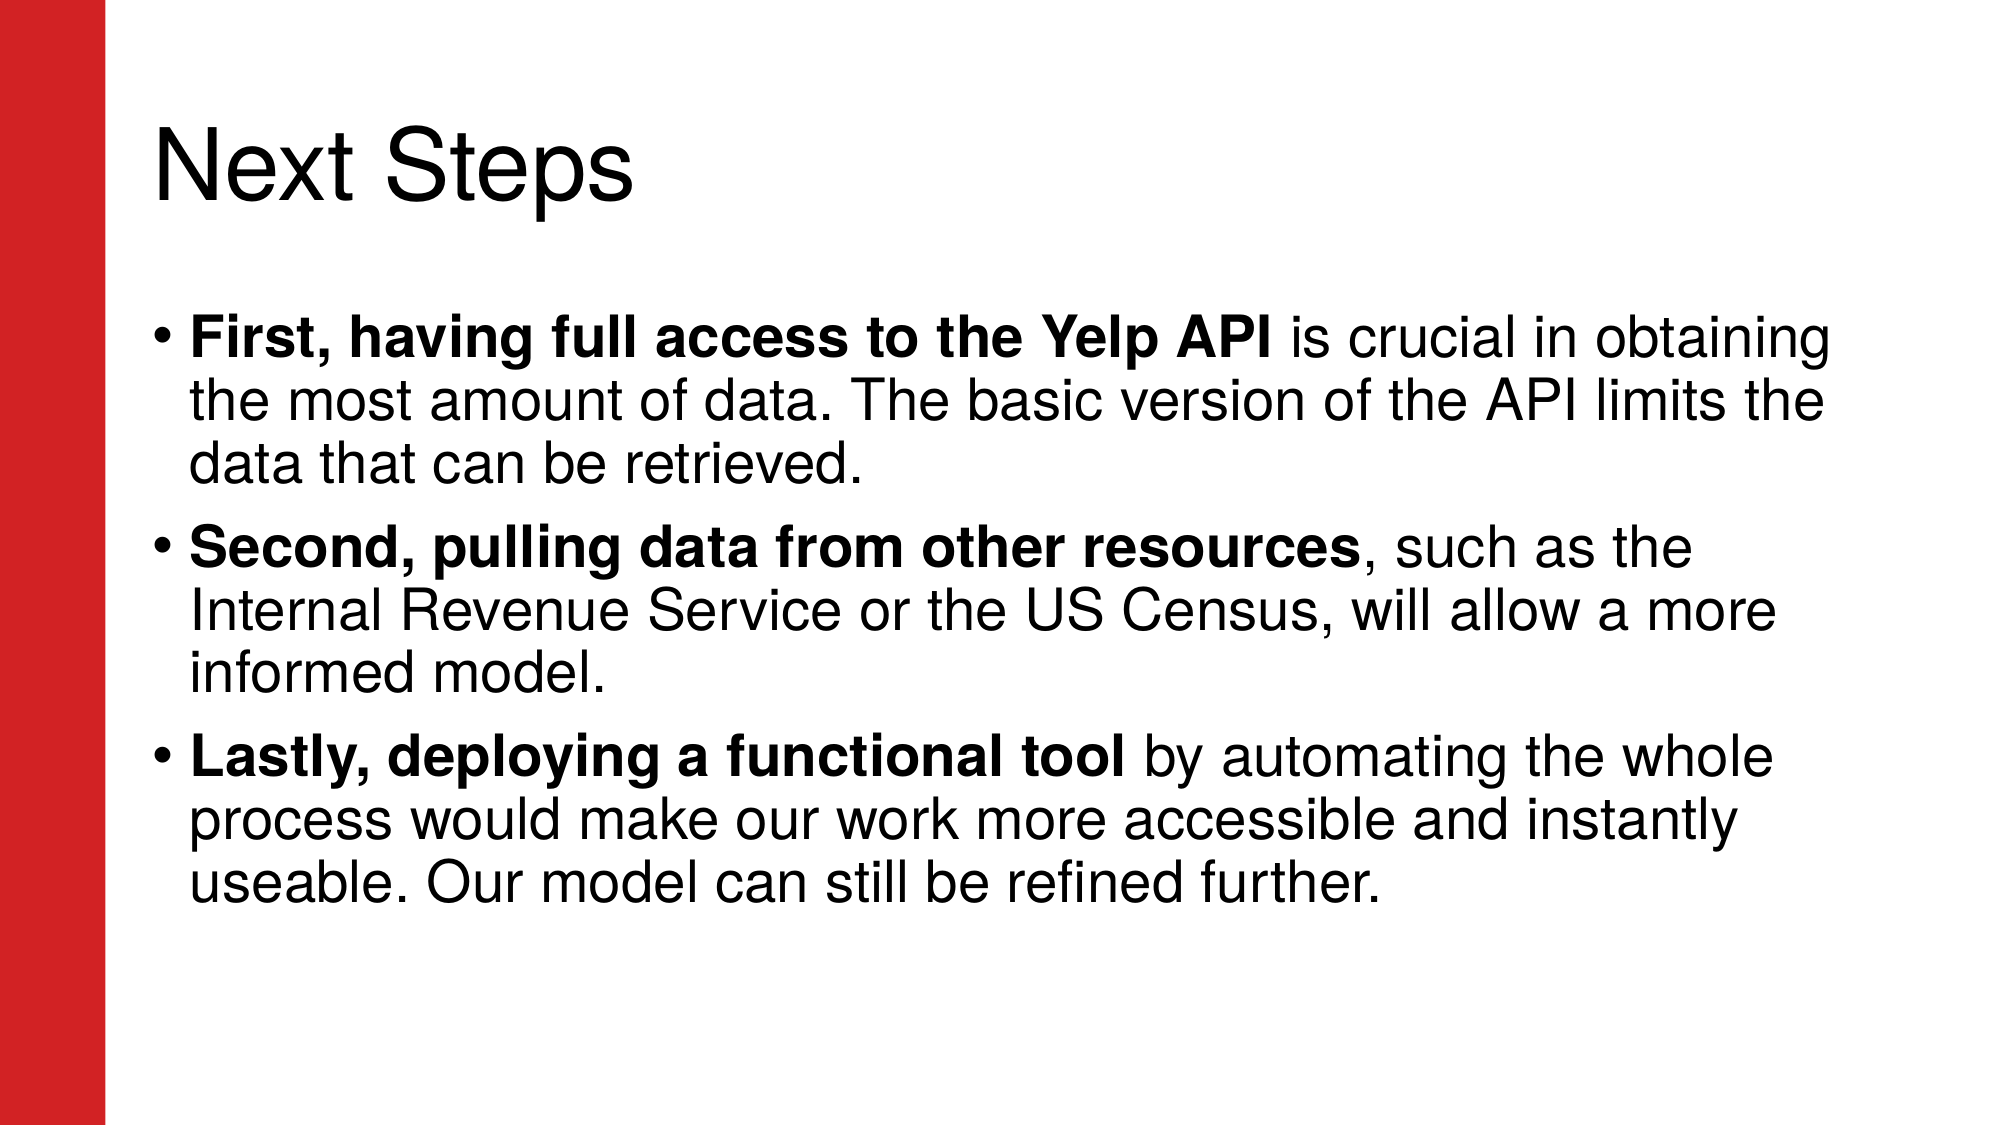

# Next Steps
First, having full access to the Yelp API is crucial in obtaining the most amount of data. The basic version of the API limits the data that can be retrieved.
Second, pulling data from other resources, such as the Internal Revenue Service or the US Census, will allow a more informed model.
Lastly, deploying a functional tool by automating the whole process would make our work more accessible and instantly useable. Our model can still be refined further.